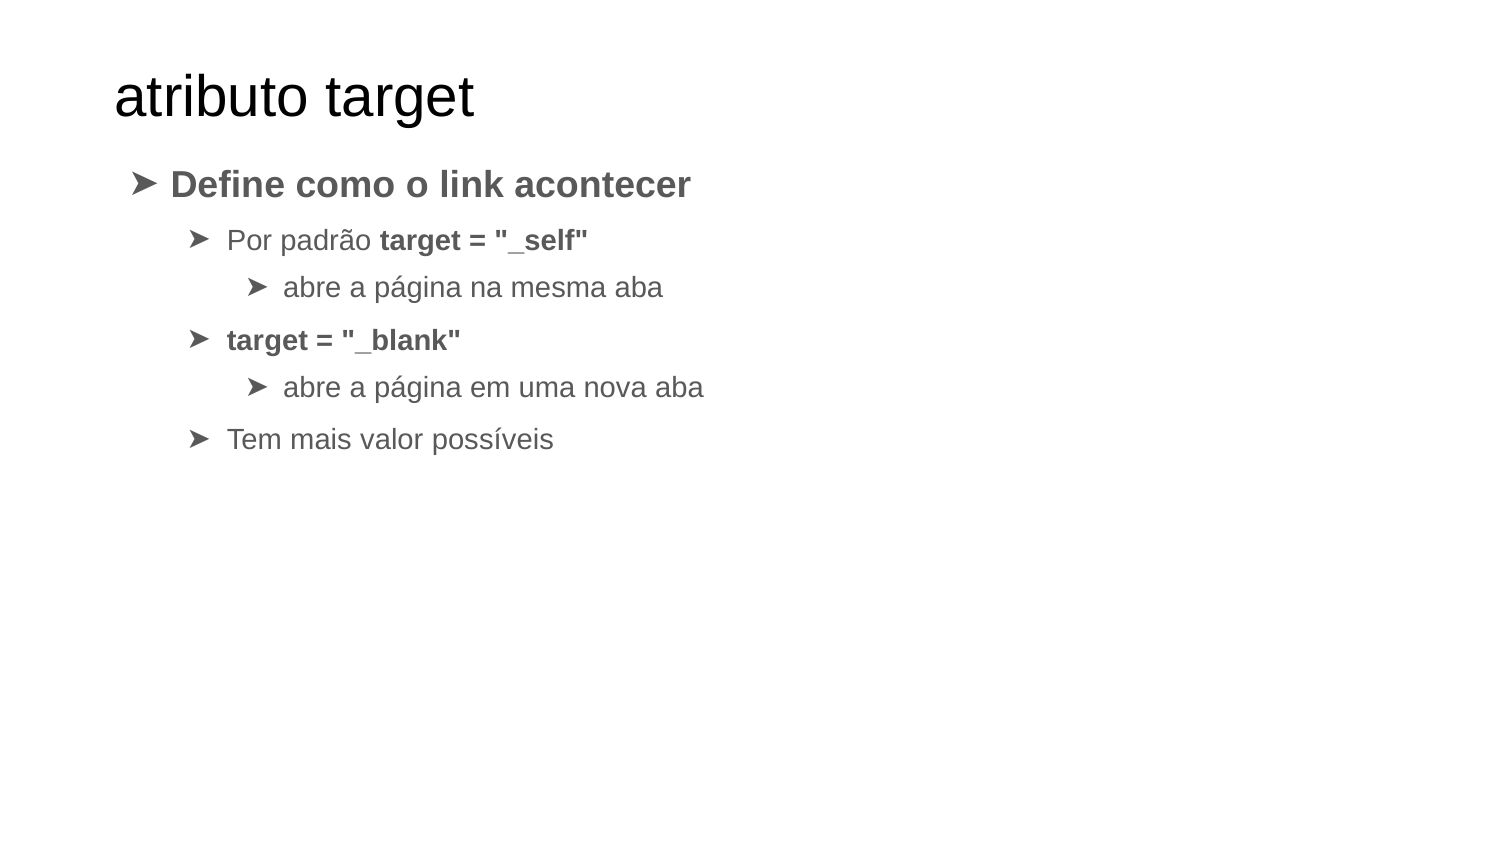

# atributo target
Define como o link acontecer
Por padrão target = "_self"
abre a página na mesma aba
target = "_blank"
abre a página em uma nova aba
Tem mais valor possíveis
103